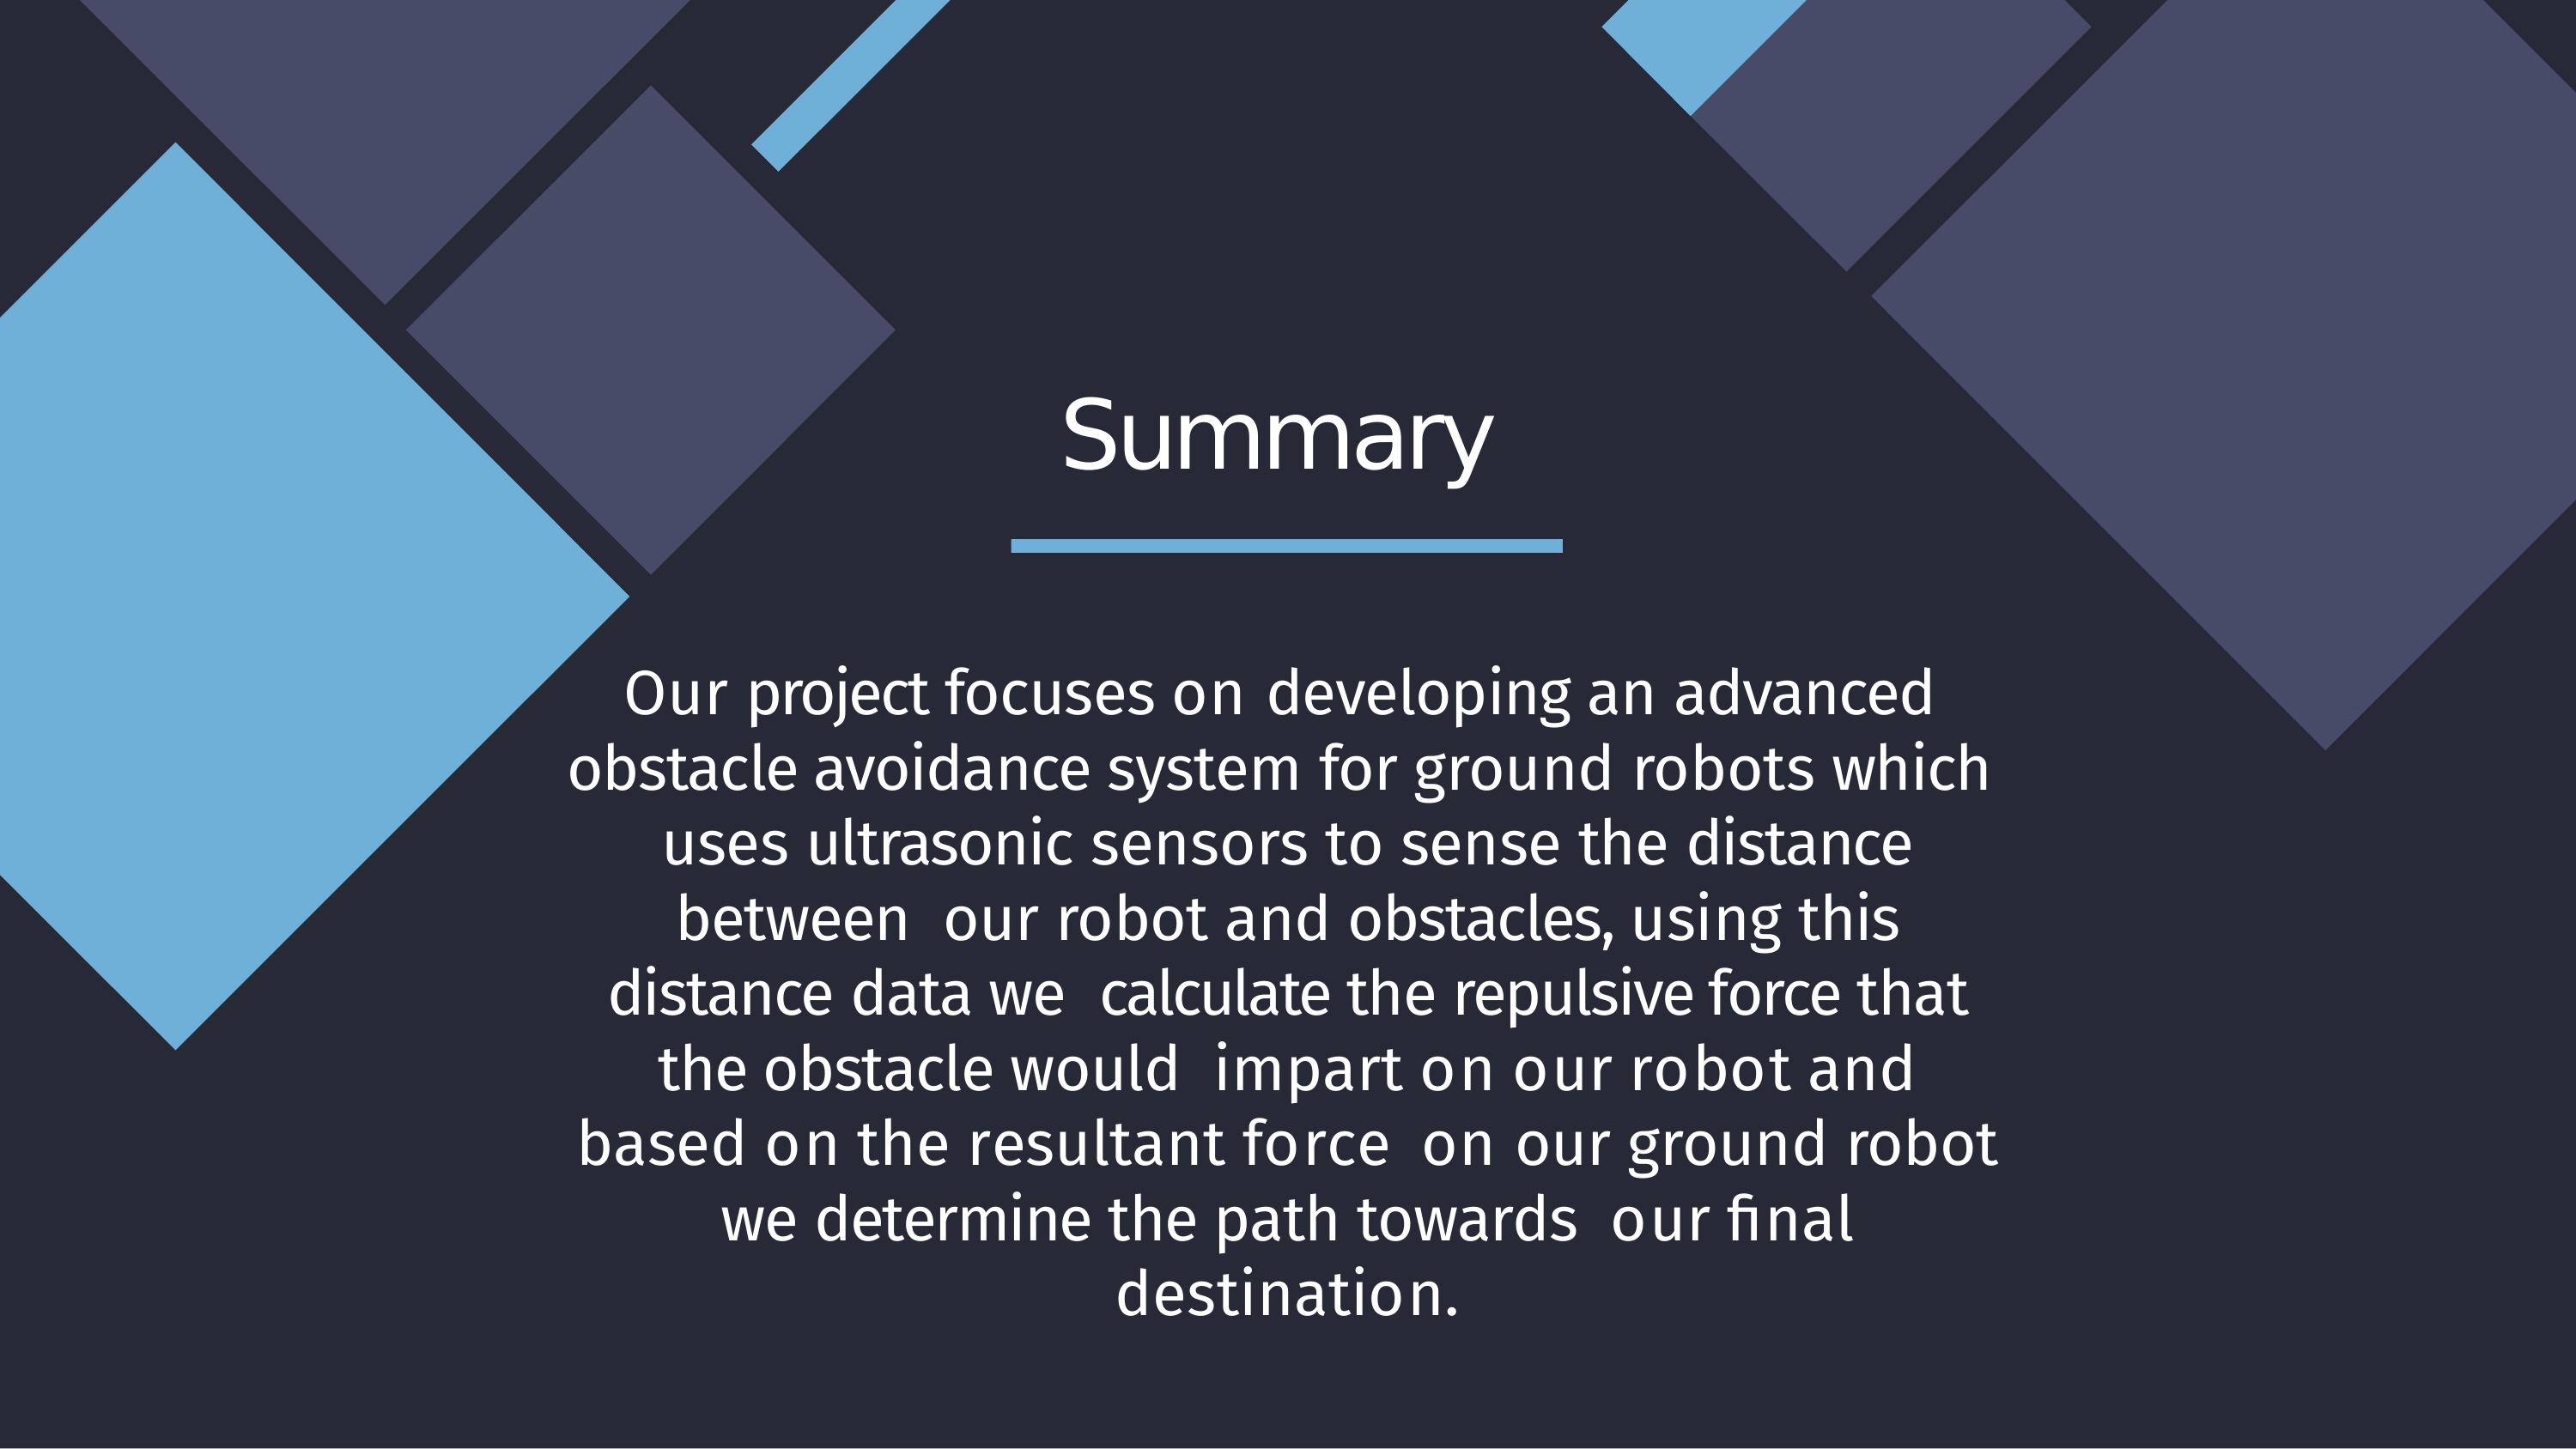

# Summary

Our project focuses on developing an advanced  obstacle avoidance system for ground robots which  uses ultrasonic sensors to sense the distance between  our robot and obstacles, using this distance data we  calculate the repulsive force that the obstacle would  impart on our robot and based on the resultant force  on our ground robot we determine the path towards  our ﬁnal destination.